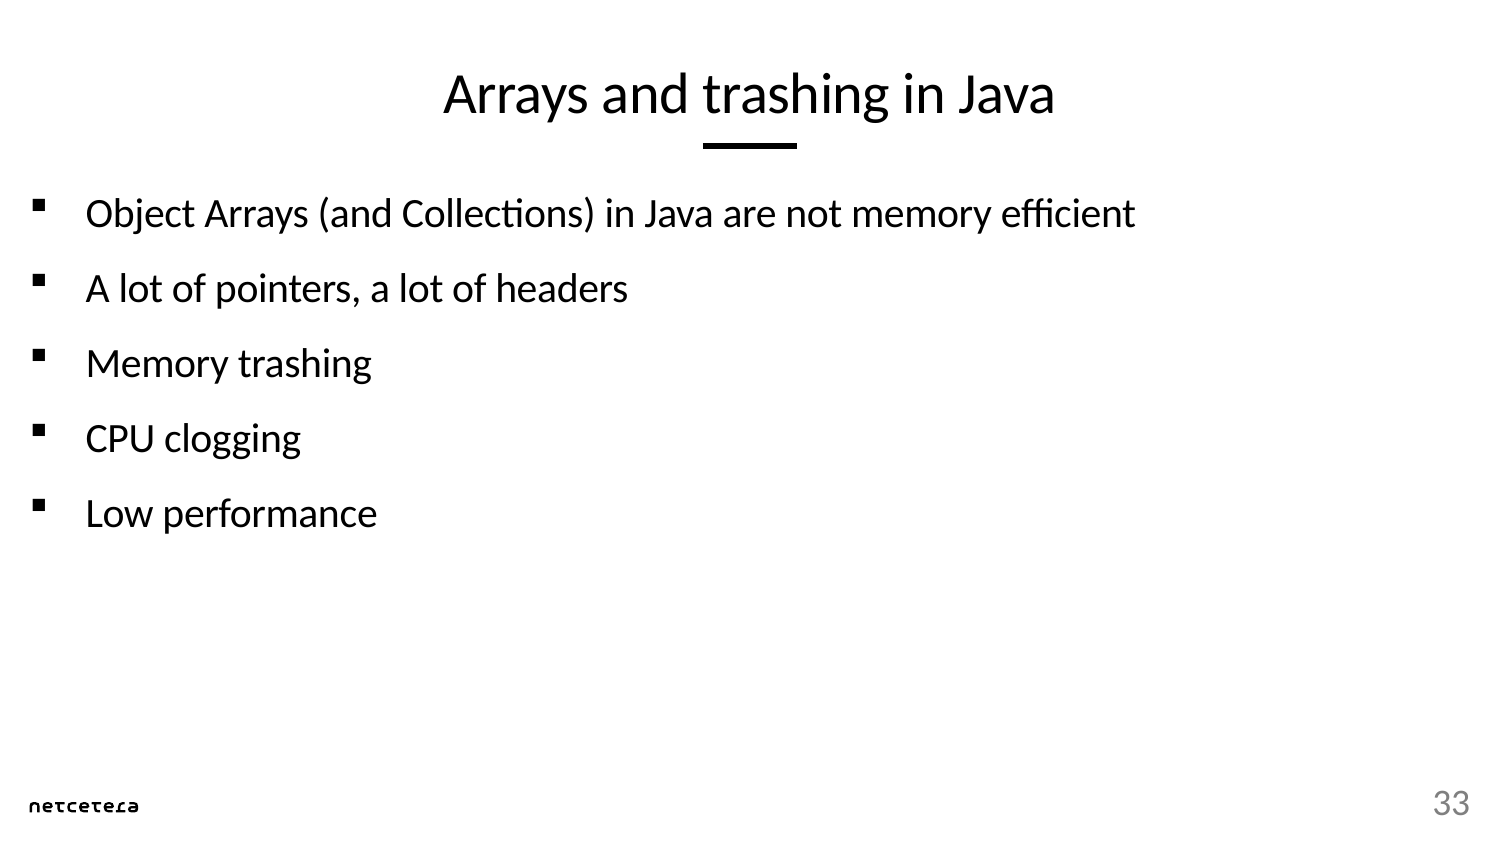

# Arrays and trashing in Java
Object Arrays (and Collections) in Java are not memory efficient
A lot of pointers, a lot of headers
Memory trashing
CPU clogging
Low performance
33